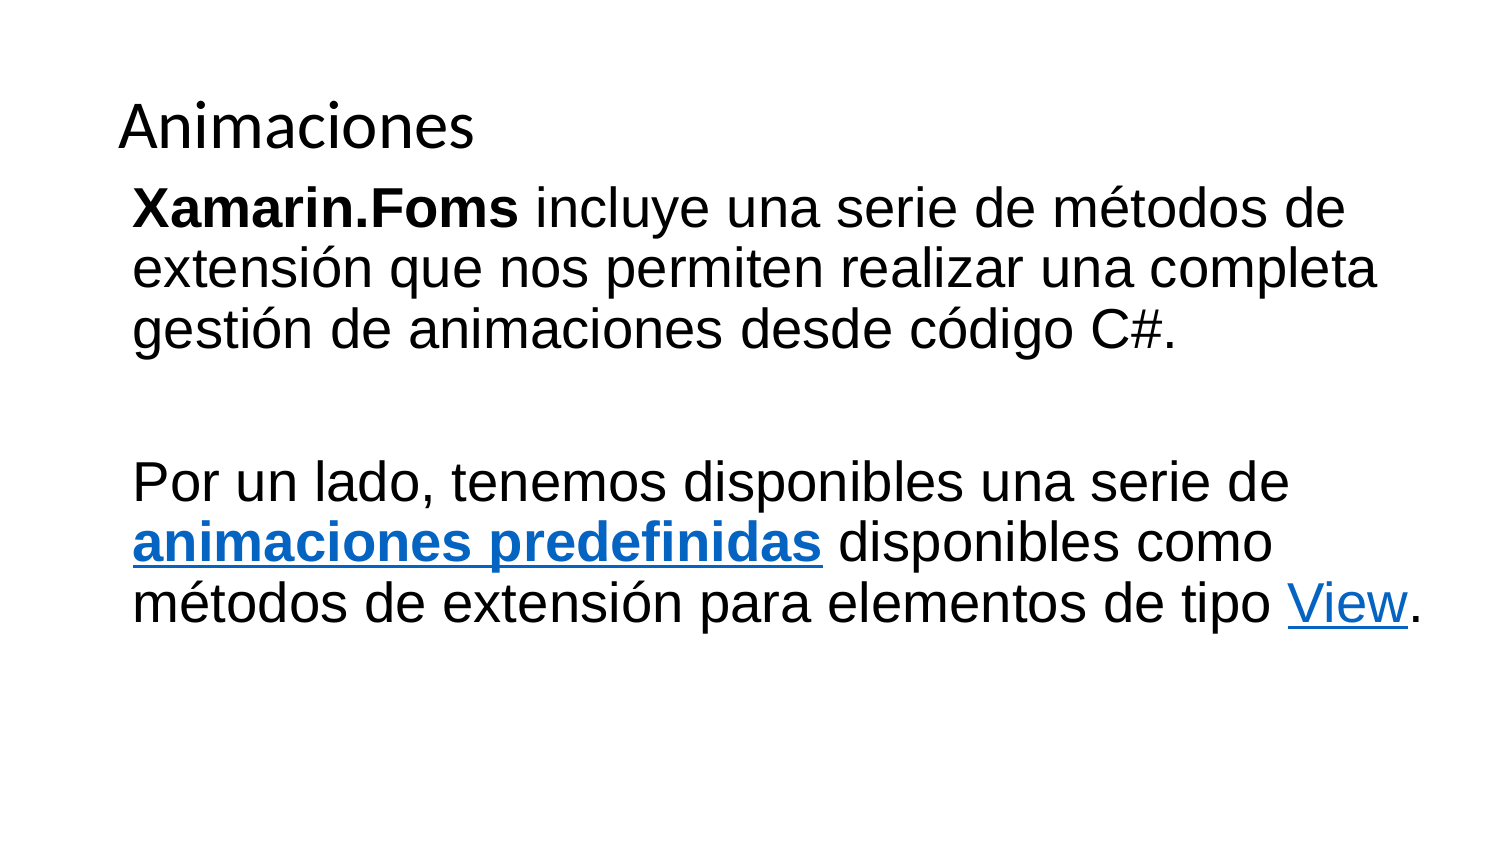

# Animaciones
Xamarin.Foms incluye una serie de métodos de extensión que nos permiten realizar una completa gestión de animaciones desde código C#.

Por un lado, tenemos disponibles una serie de animaciones predefinidas disponibles como métodos de extensión para elementos de tipo View.